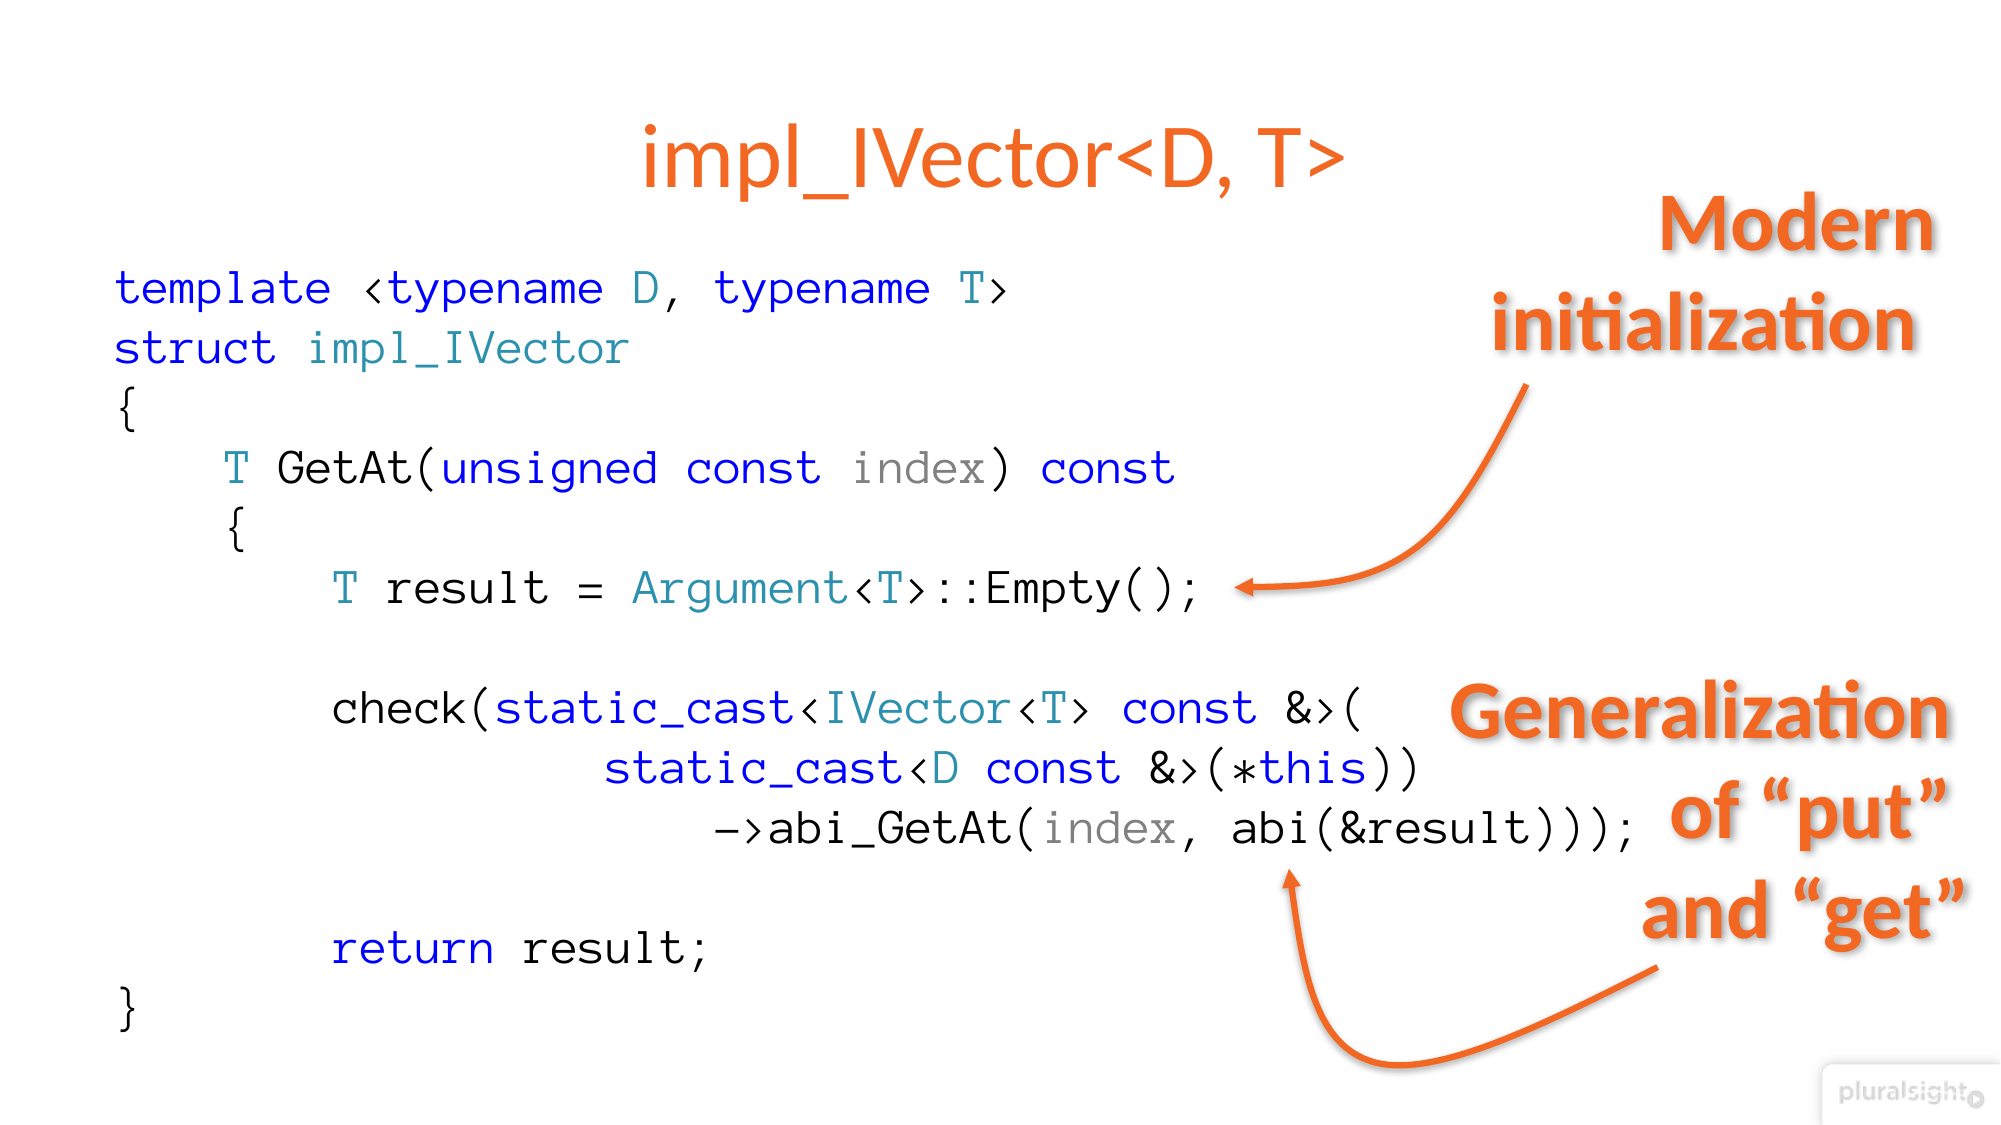

# impl_IVector<D, T>
Modern initialization
template <typename D, typename T>
struct impl_IVector
{
    T GetAt(unsigned const index) const
    {
        T result = Argument<T>::Empty();

        check(static_cast<IVector<T> const &>(
                  static_cast<D const &>(*this))
                      ->abi_GetAt(index, abi(&result)));

        return result;
}

Generalization
of “put”
and “get”